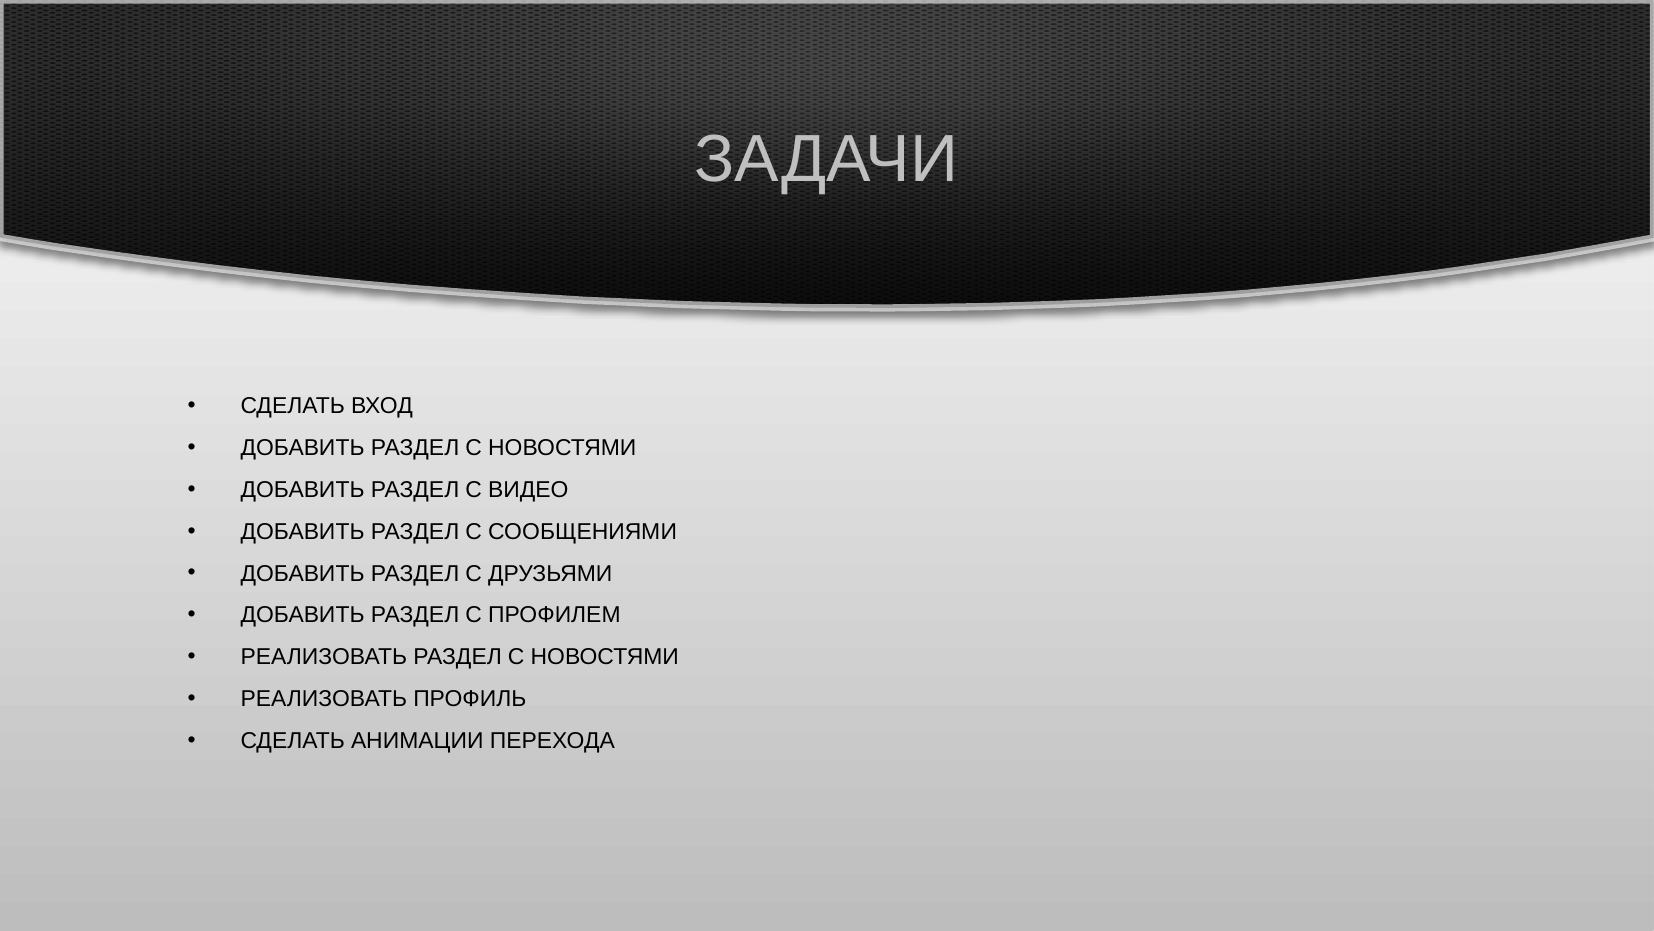

Задачи
Сделать вход
Добавить раздел с новостями
Добавить раздел с видео
Добавить раздел с сообщениями
Добавить раздел с друзьями
Добавить раздел с профилем
Реализовать раздел с новостями
Реализовать профиль
Сделать анимации перехода